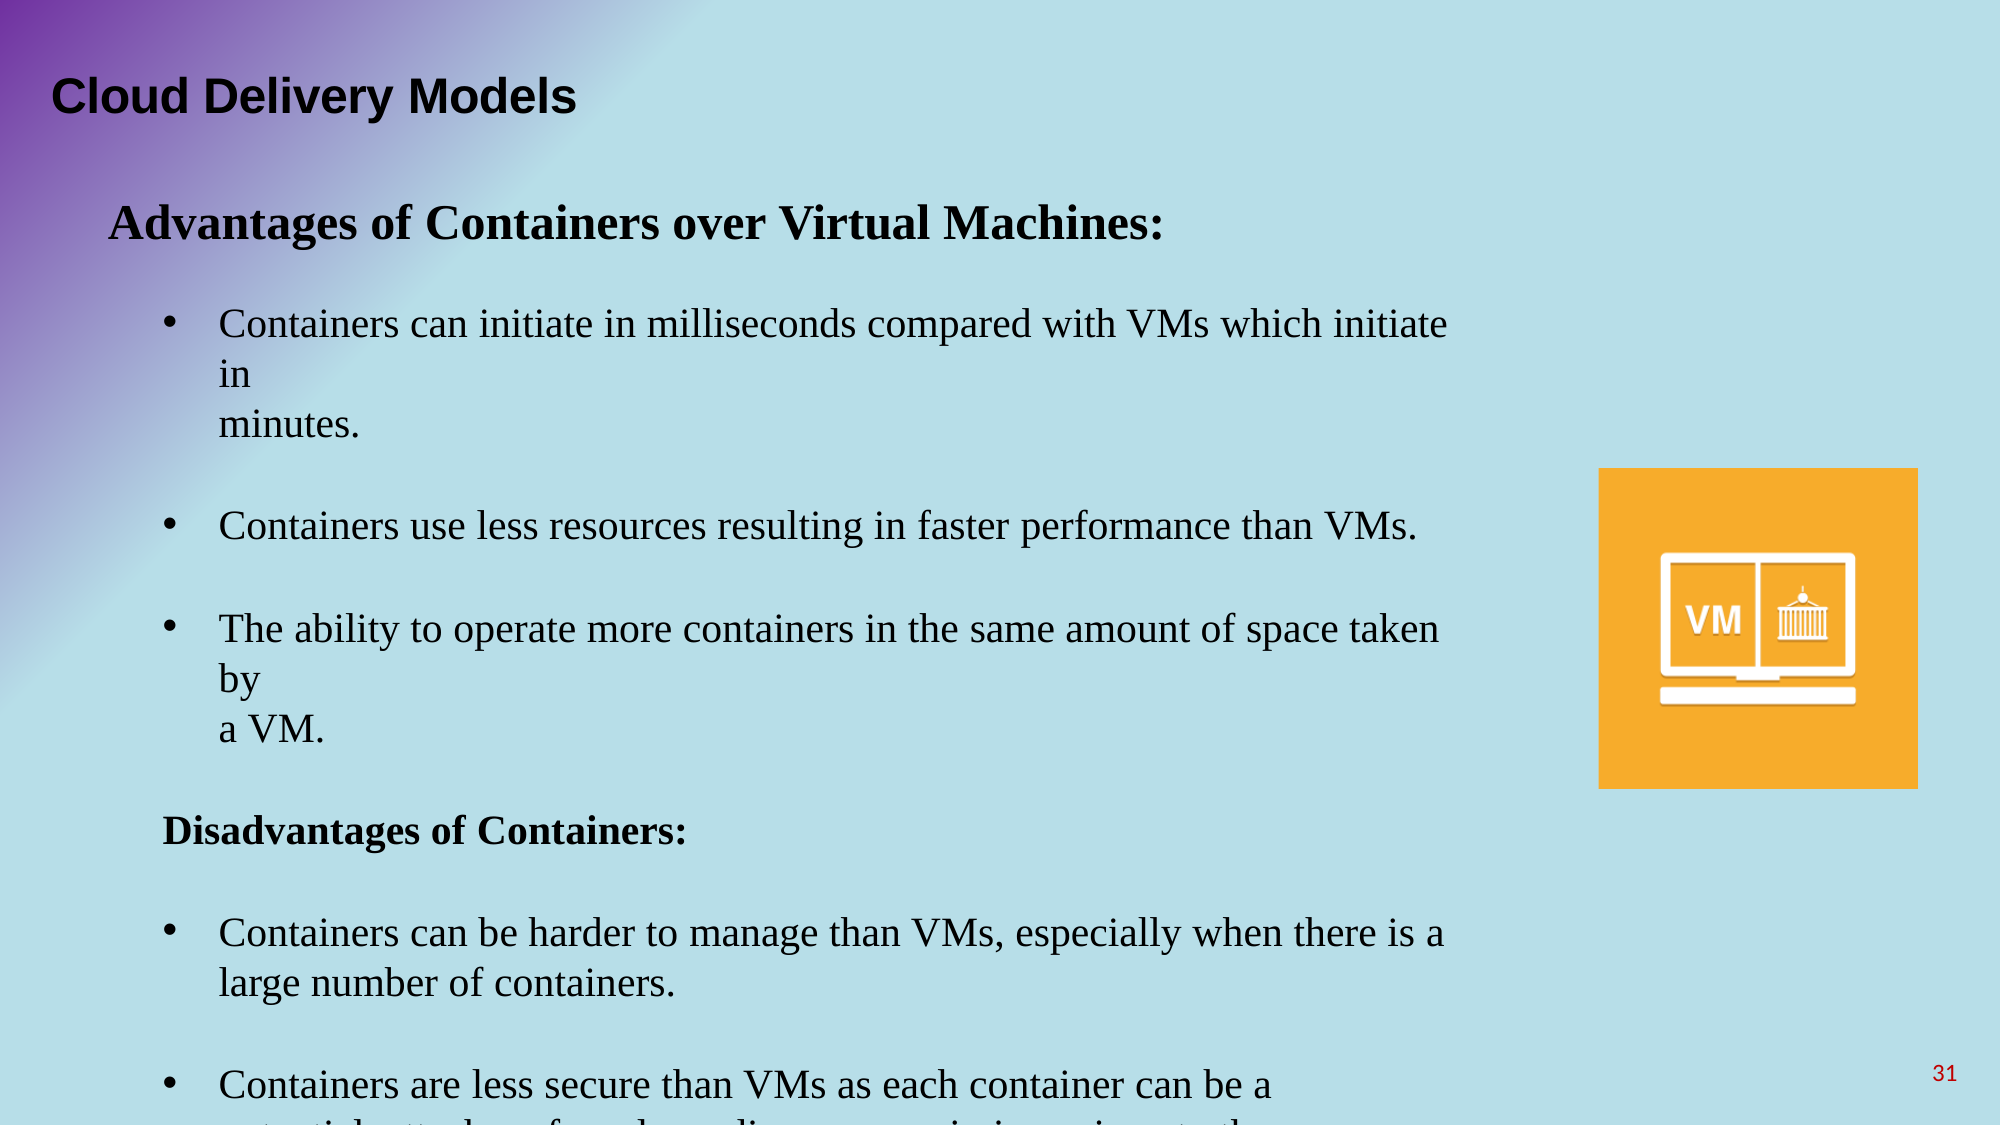

# Cloud Delivery Models
Advantages of Containers over Virtual Machines:
Containers can initiate in milliseconds compared with VMs which initiate in
minutes.

Containers use less resources resulting in faster performance than VMs.

The ability to operate more containers in the same amount of space taken by
a VM.

Disadvantages of Containers:

Containers can be harder to manage than VMs, especially when there is a
large number of containers.

Containers are less secure than VMs as each container can be a potential  attack surface depending on permissions given to the app.

31